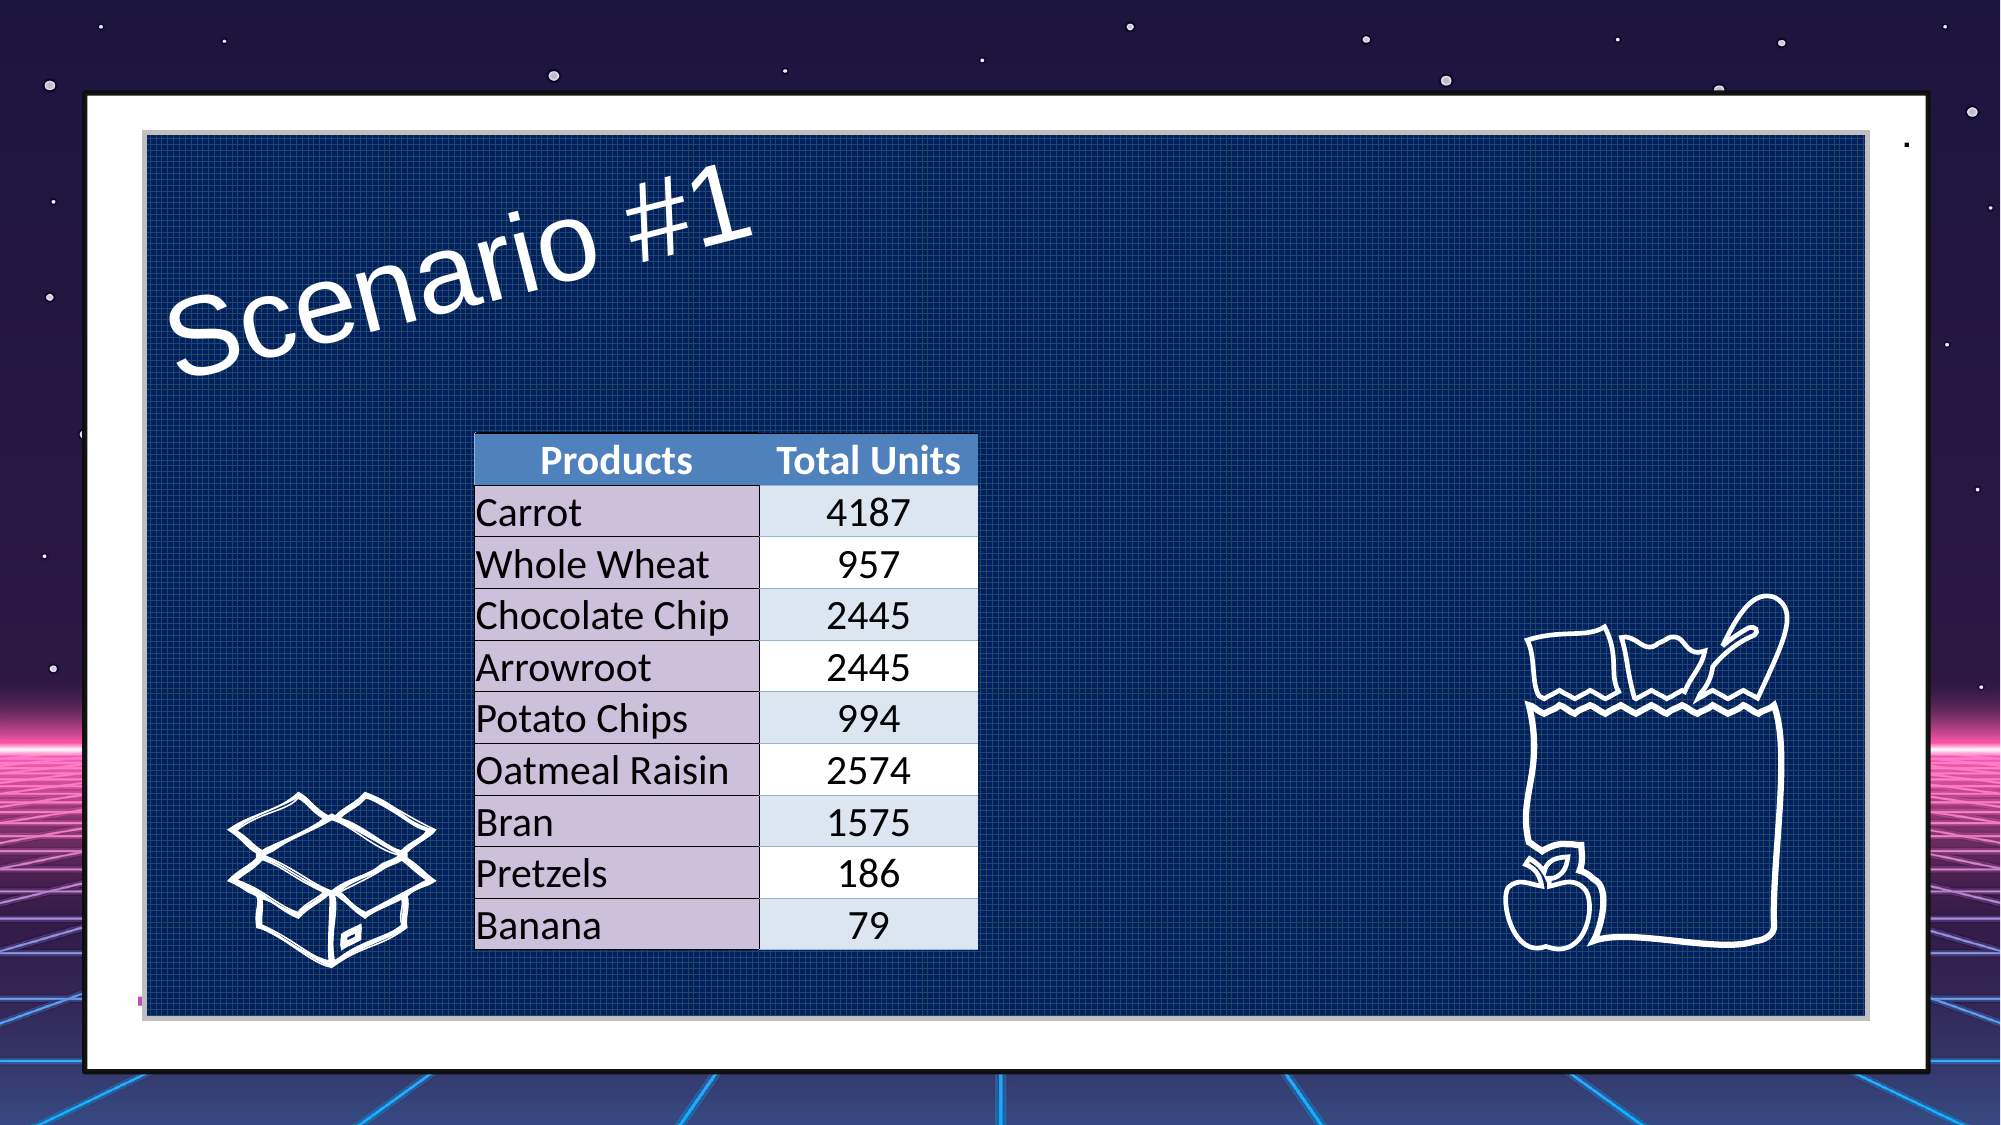

.

Scenario #1
| Products |
| --- |
| Carrot |
| Whole Wheat |
| Chocolate Chip |
| Arrowroot |
| Potato Chips |
| Oatmeal Raisin |
| Bran |
| Pretzels |
| Banana |
| Products | Total Units |
| --- | --- |
| Carrot | 4187 |
| Whole Wheat | 957 |
| Chocolate Chip | 2445 |
| Arrowroot | 2445 |
| Potato Chips | 994 |
| Oatmeal Raisin | 2574 |
| Bran | 1575 |
| Pretzels | 186 |
| Banana | 79 |